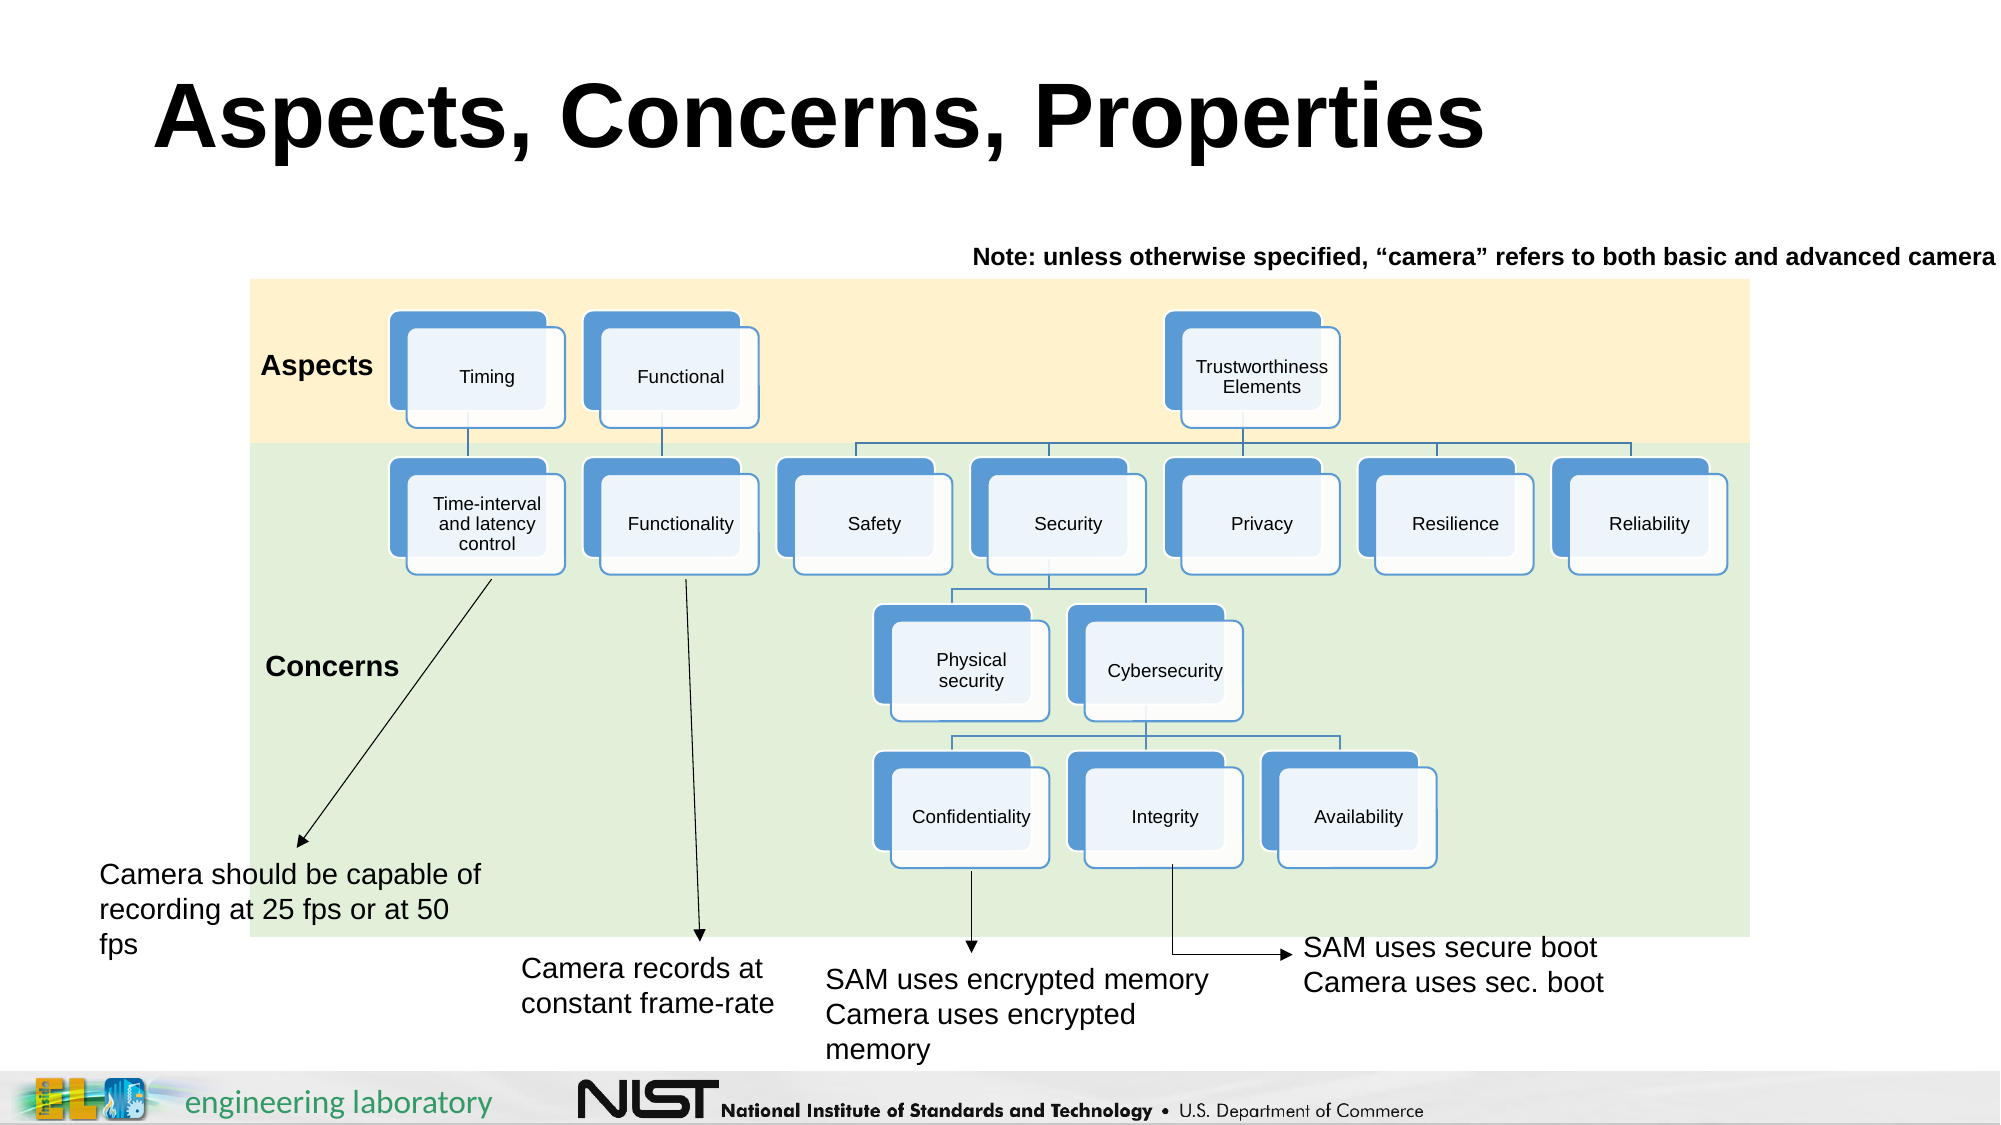

Timing
Time-interval and latency control
Functional
Functionality
Trustworthiness Elements
Safety
Security
Physical security
Cybersecurity
Confidentiality
Integrity
Availability
Privacy
Resilience
Reliability
# Aspects, Concerns, Properties
Note: unless otherwise specified, “camera” refers to both basic and advanced camera

Aspects

Concerns
Camera should be capable of recording at 25 fps or at 50 fps
SAM uses secure boot
Camera uses sec. boot
Camera records at constant frame-rate
SAM uses encrypted memory
Camera uses encrypted memory